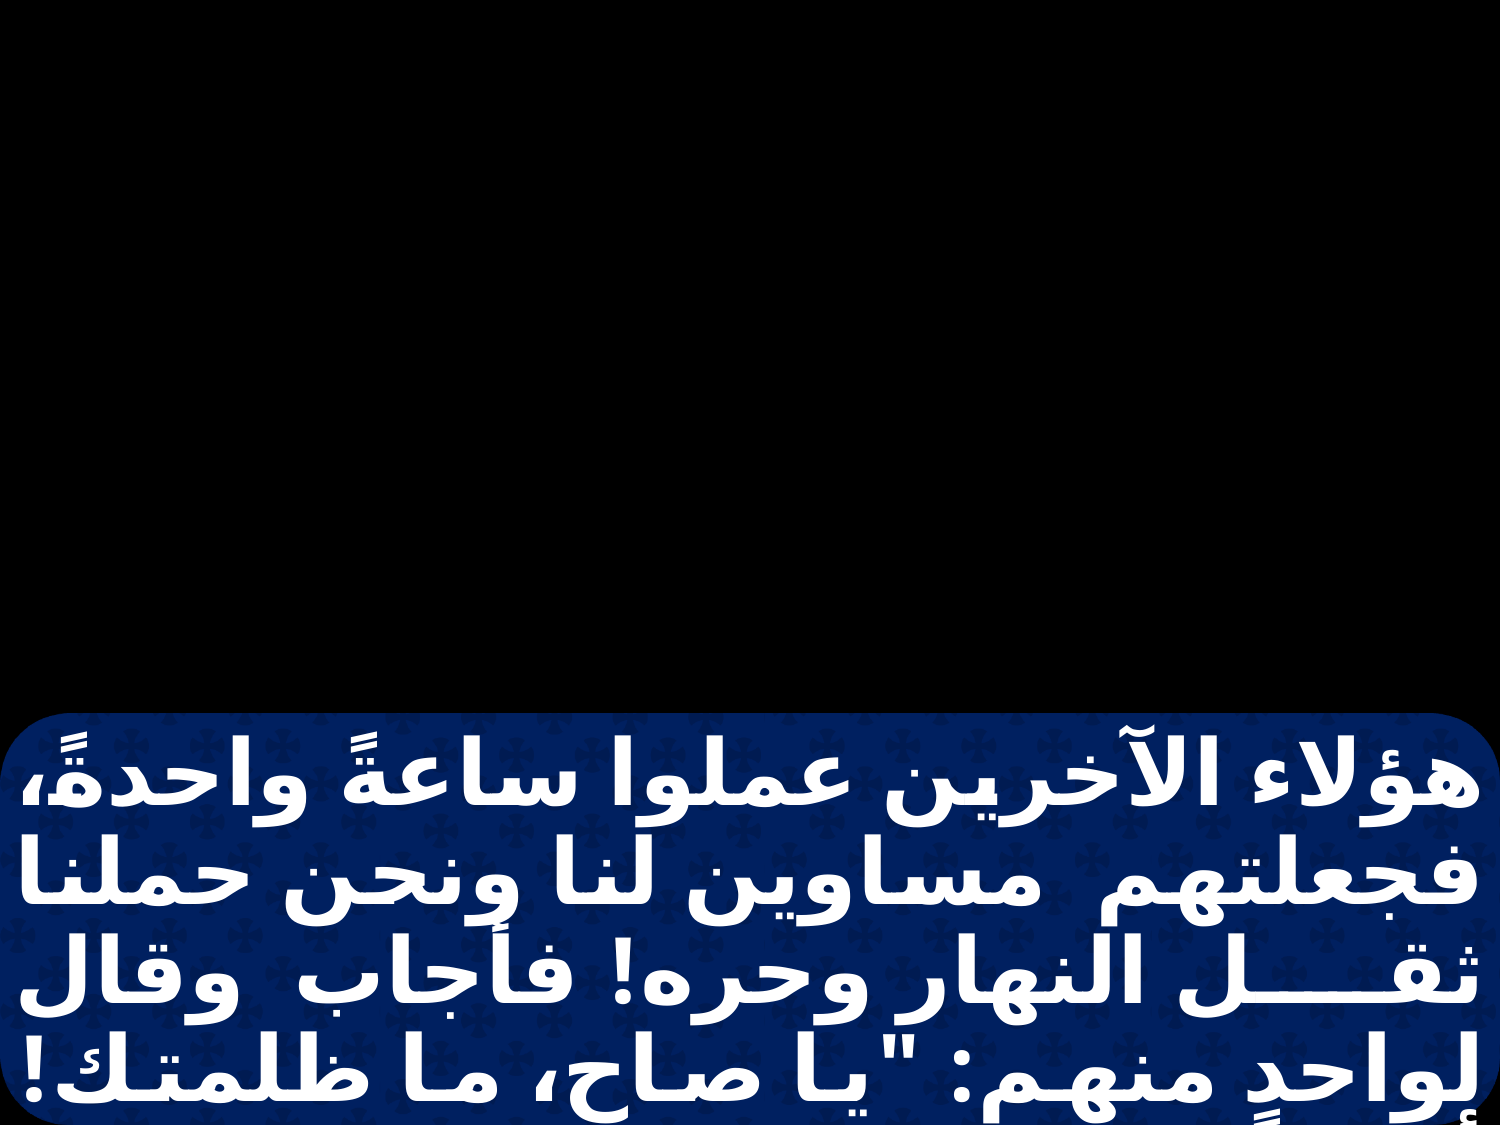

هؤلاء الآخرين عملوا ساعةً واحدةً، فجعلتهم  مساوين لنا ونحن حملنا ثقل النهار وحره! فأجاب  وقال لواحدٍ منهم: "يا صاح، ما ظلمتك! أما  شارطتك على دينارٍ؟ خذ ما لك وامض، فإني أريد